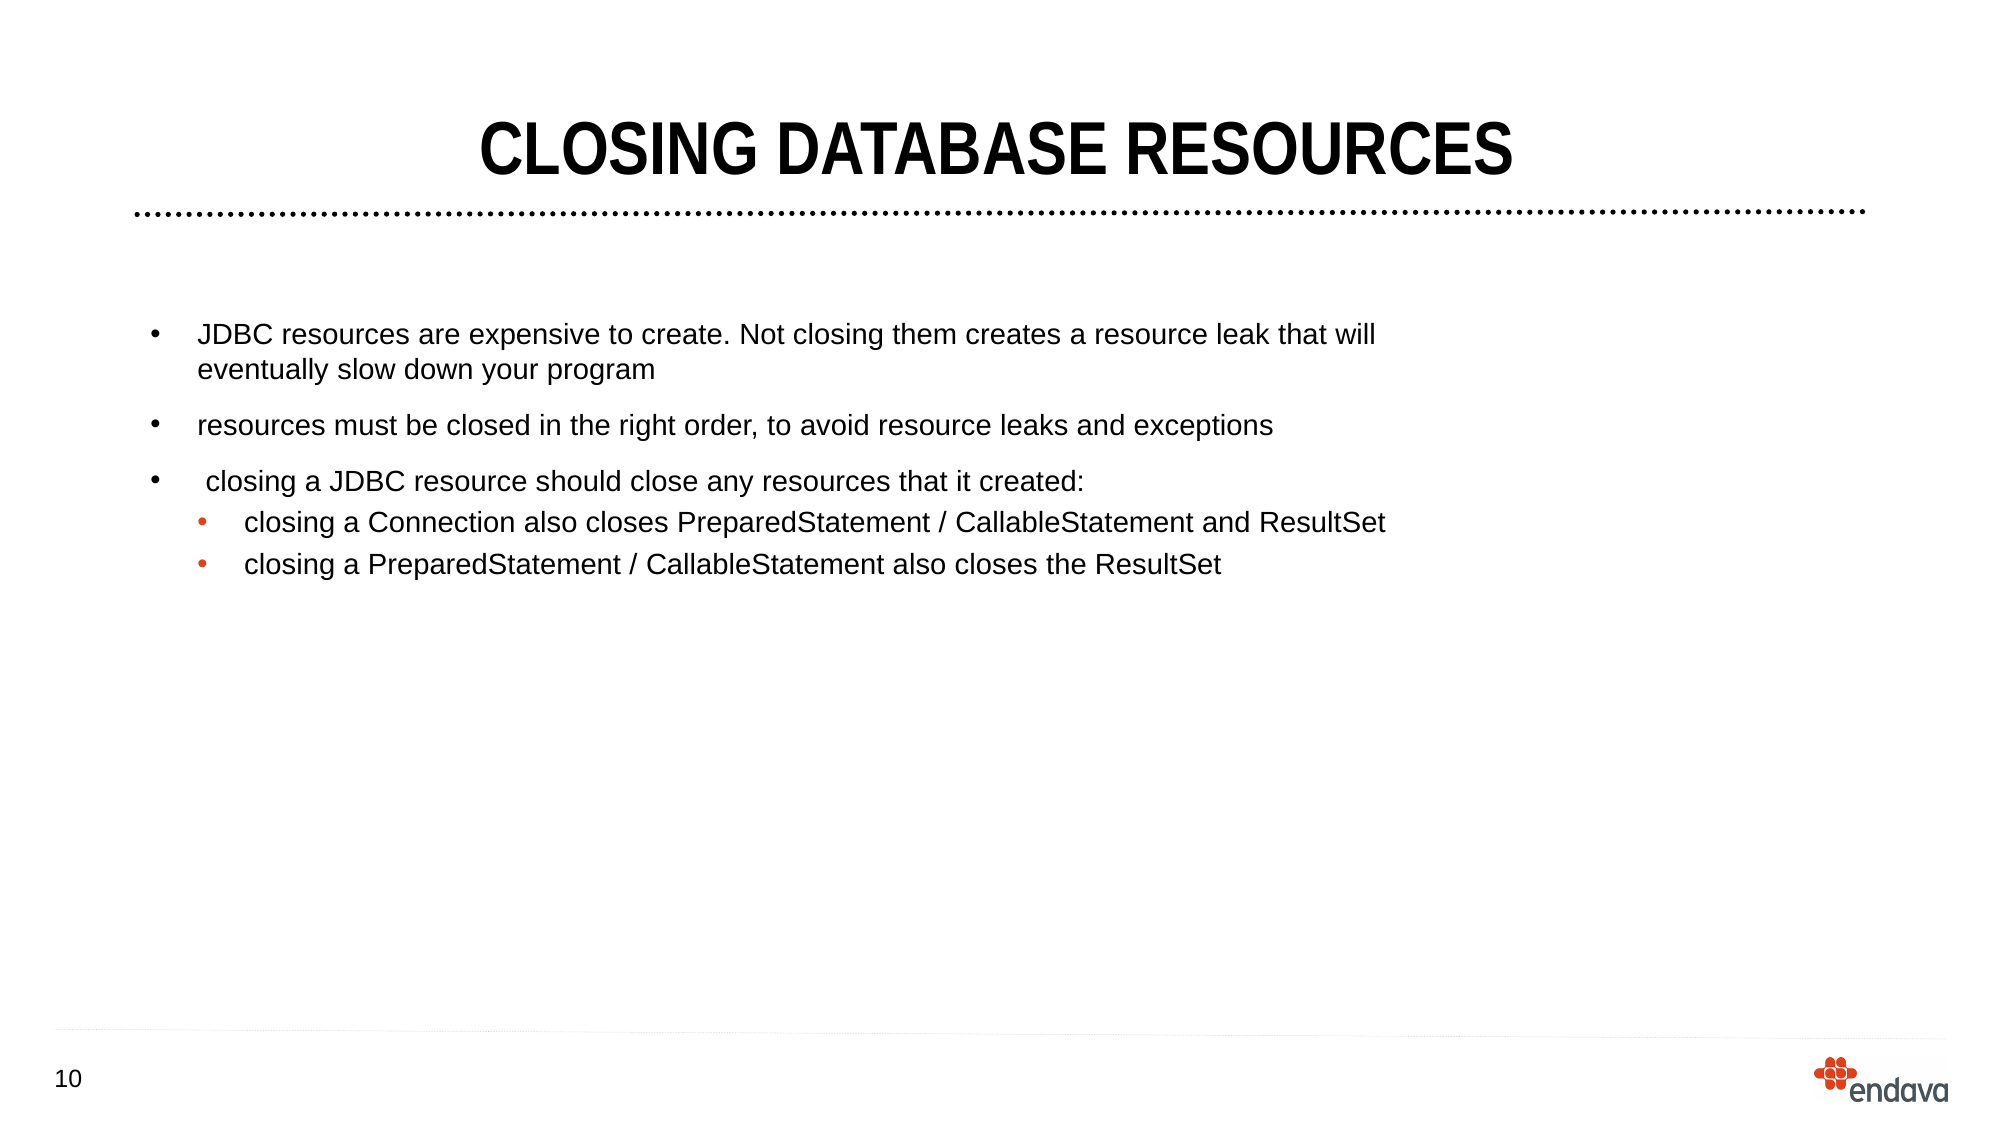

# Closing database resources

JDBC resources are expensive to create. Not closing them creates a resource leak that will eventually slow down your program
resources must be closed in the right order, to avoid resource leaks and exceptions
 closing a JDBC resource should close any resources that it created:
closing a Connection also closes PreparedStatement / CallableStatement and ResultSet
closing a PreparedStatement / CallableStatement also closes the ResultSet